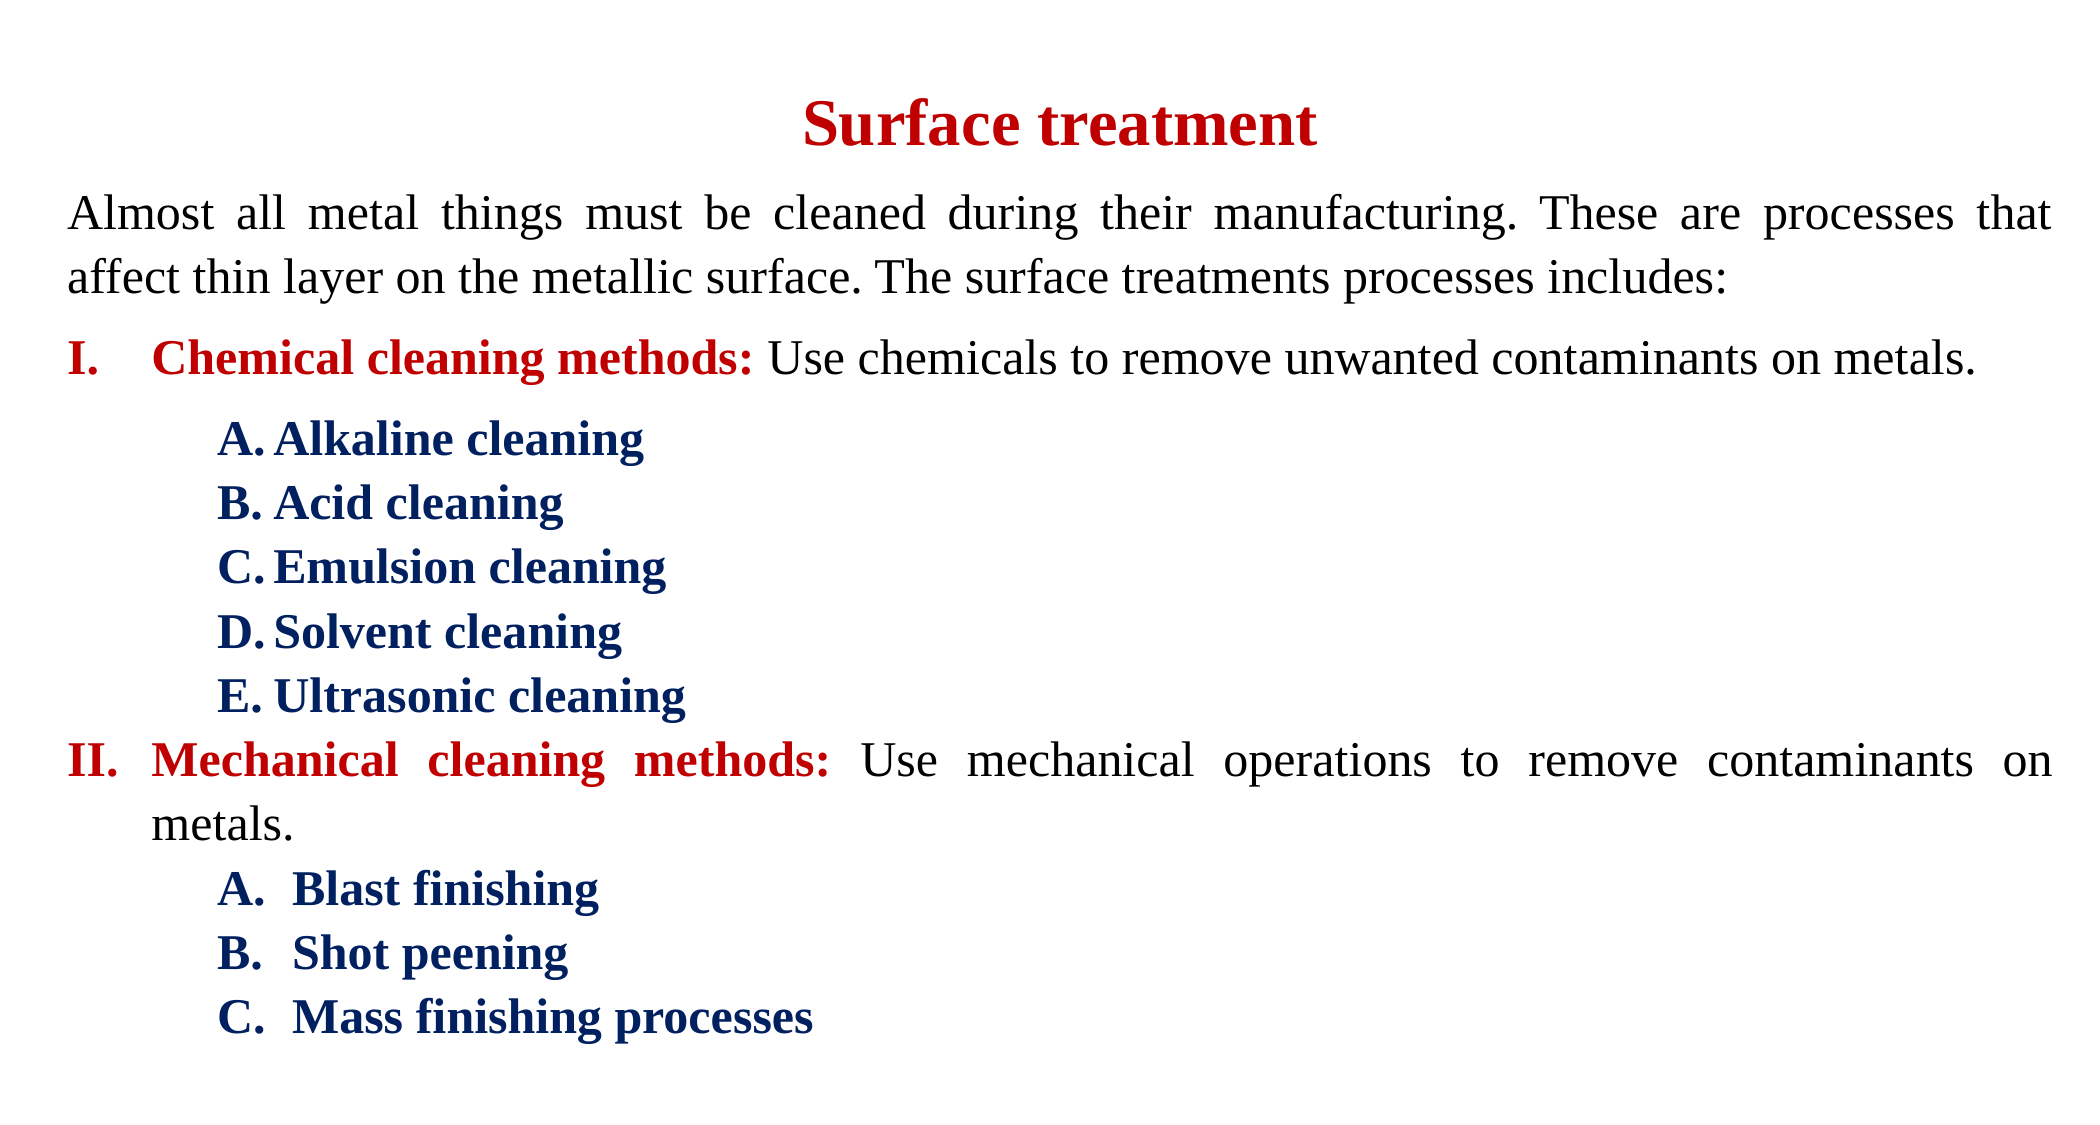

Surface treatment
Almost all metal things must be cleaned during their manufacturing. These are processes that affect thin layer on the metallic surface. The surface treatments processes includes:
Chemical cleaning methods: Use chemicals to remove unwanted contaminants on metals.
Alkaline cleaning
Acid cleaning
Emulsion cleaning
Solvent cleaning
Ultrasonic cleaning
Mechanical cleaning methods: Use mechanical operations to remove contaminants on metals.
Blast finishing
Shot peening
Mass finishing processes